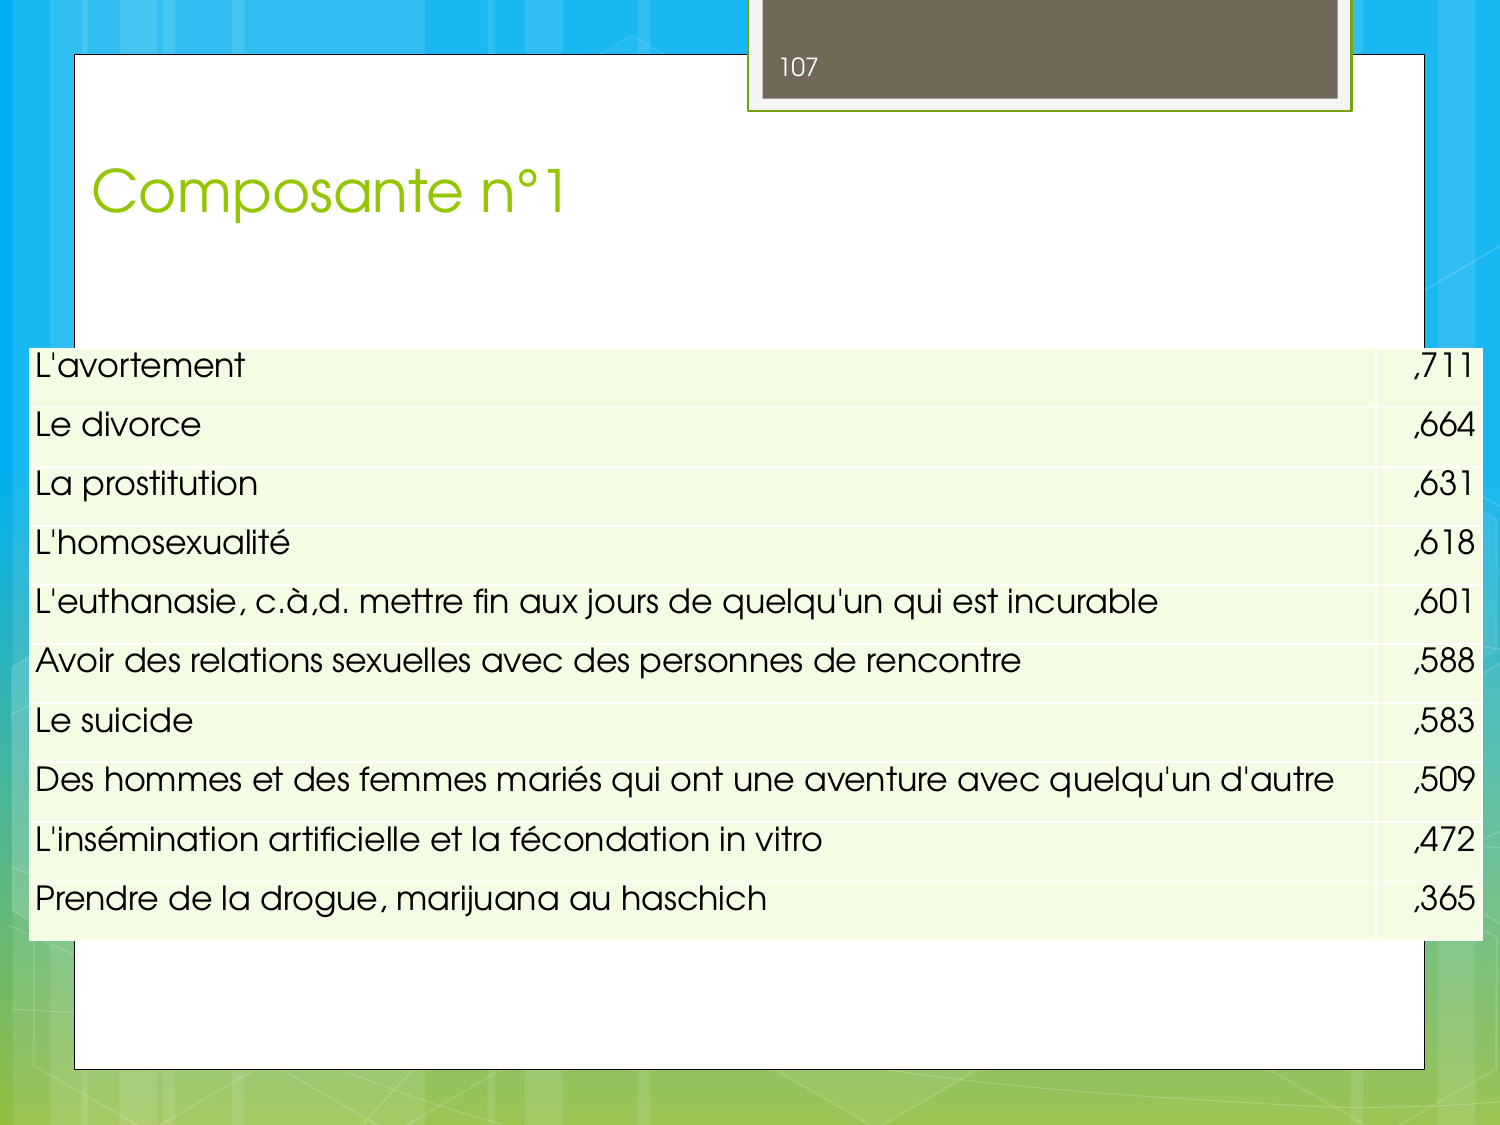

107
# Composante n°1
| L'avortement | ,711 |
| --- | --- |
| Le divorce | ,664 |
| La prostitution | ,631 |
| L'homosexualité | ,618 |
| L'euthanasie, c.à,d. mettre fin aux jours de quelqu'un qui est incurable | ,601 |
| Avoir des relations sexuelles avec des personnes de rencontre | ,588 |
| Le suicide | ,583 |
| Des hommes et des femmes mariés qui ont une aventure avec quelqu'un d'autre | ,509 |
| L'insémination artificielle et la fécondation in vitro | ,472 |
| Prendre de la drogue, marijuana au haschich | ,365 |